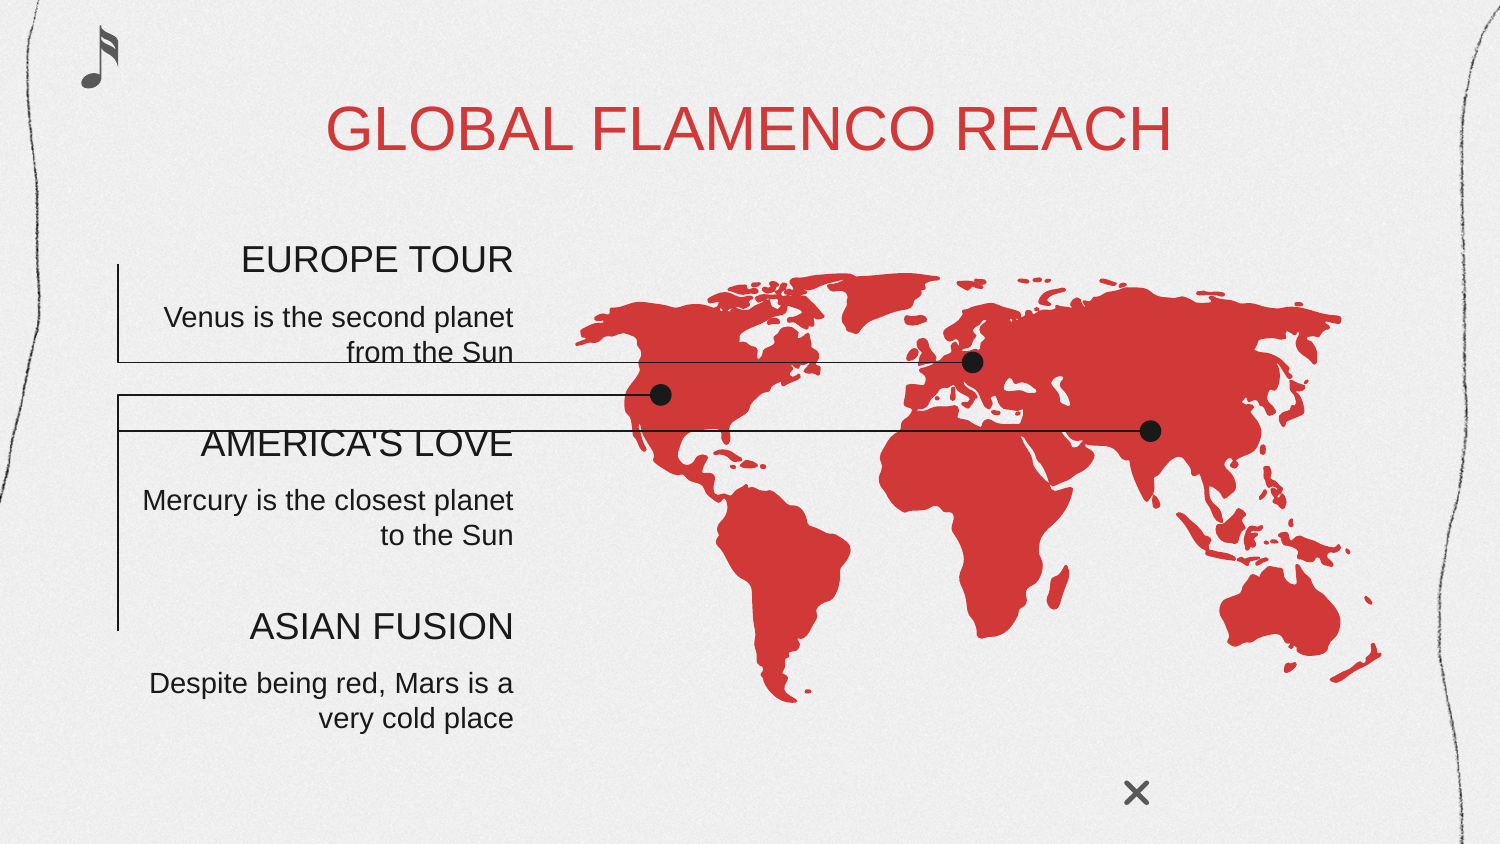

# GLOBAL FLAMENCO REACH
EUROPE TOUR

Venus is the second planet from the Sun

AMERICA'S LOVE

Mercury is the closest planet to the Sun
ASIAN FUSION
Despite being red, Mars is a very cold place